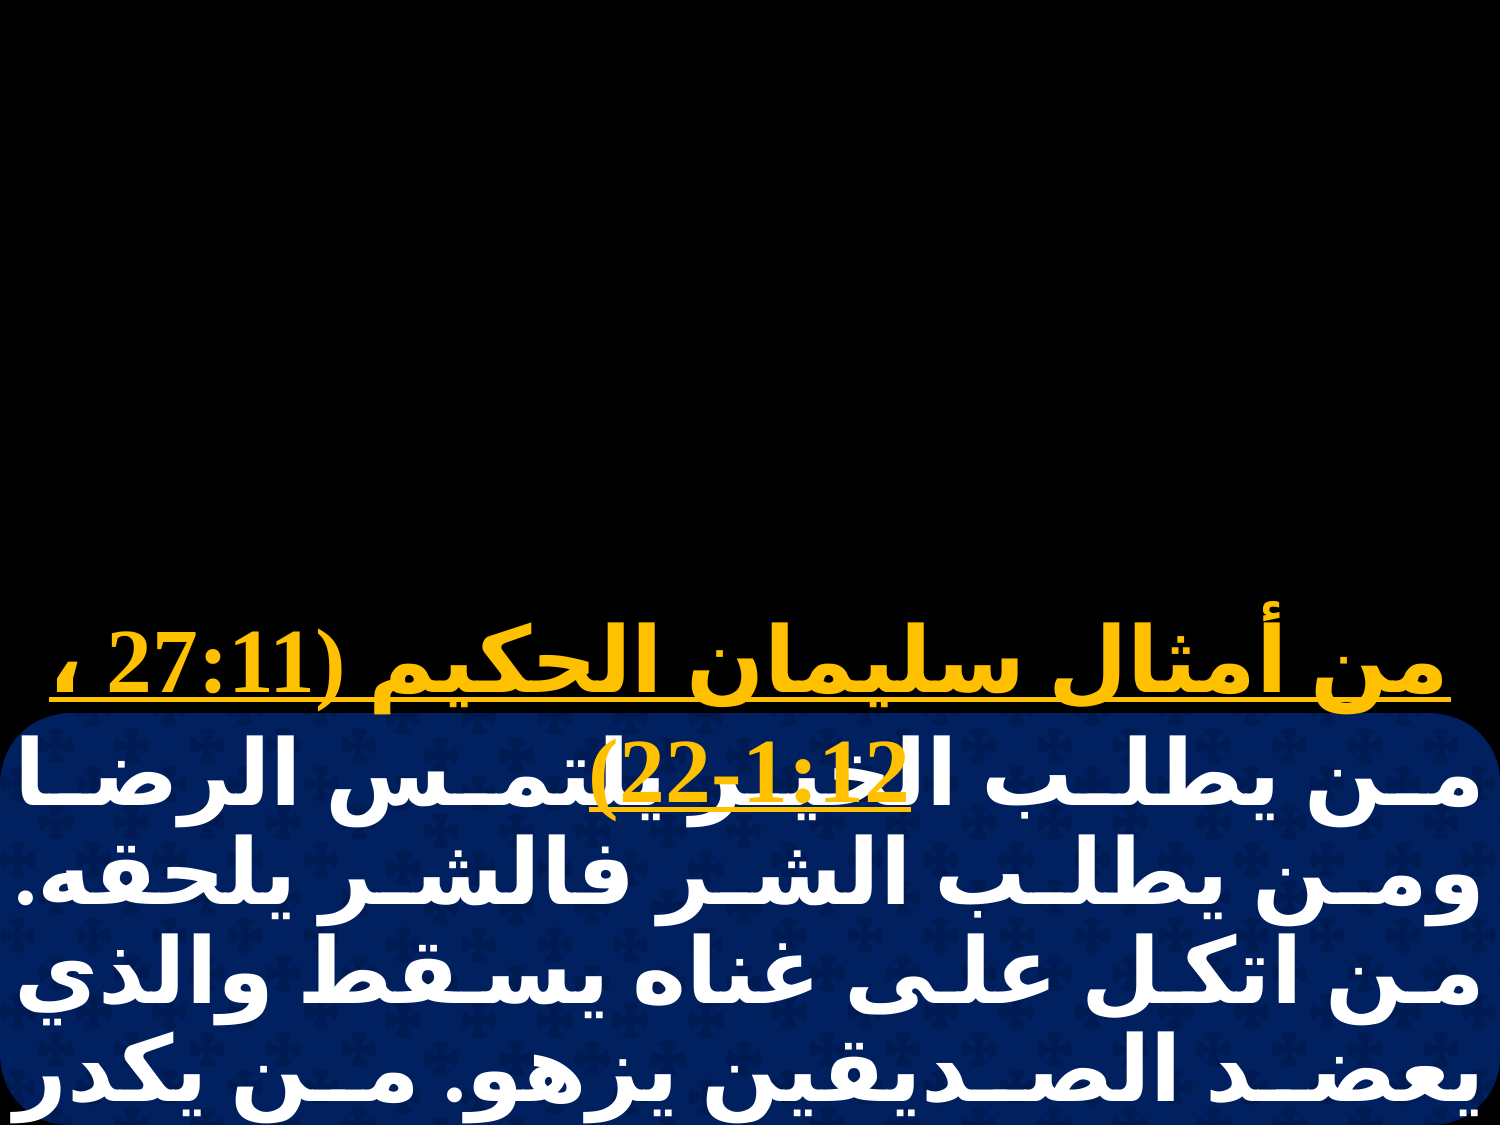

من أمثال سليمان الحكيم (27:11 ، 1:12-22)
من يطلب الخير يلتمس الرضا ومن يطلب الشر فالشر يلحقه. من اتكل على غناه يسقط والذي يعضد الصديقين يزهو. من يكدر بيته يرث الريح والجاهل يصير عبدًا للحكيم. ثمرة الصديق شجرة